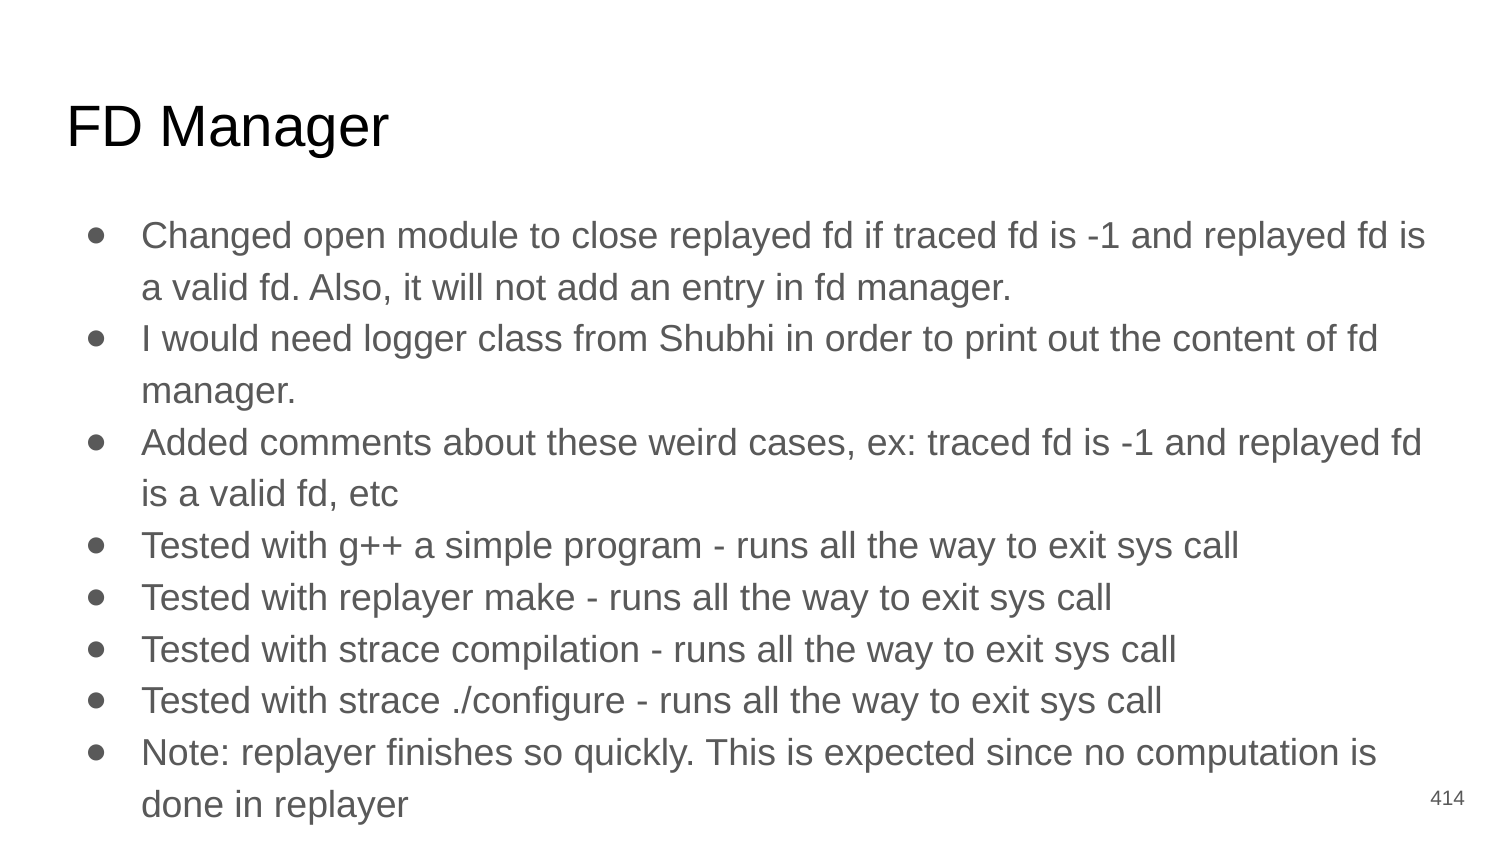

# FD Manager
Changed open module to close replayed fd if traced fd is -1 and replayed fd is a valid fd. Also, it will not add an entry in fd manager.
I would need logger class from Shubhi in order to print out the content of fd manager.
Added comments about these weird cases, ex: traced fd is -1 and replayed fd is a valid fd, etc
Tested with g++ a simple program - runs all the way to exit sys call
Tested with replayer make - runs all the way to exit sys call
Tested with strace compilation - runs all the way to exit sys call
Tested with strace ./configure - runs all the way to exit sys call
Note: replayer finishes so quickly. This is expected since no computation is done in replayer
414